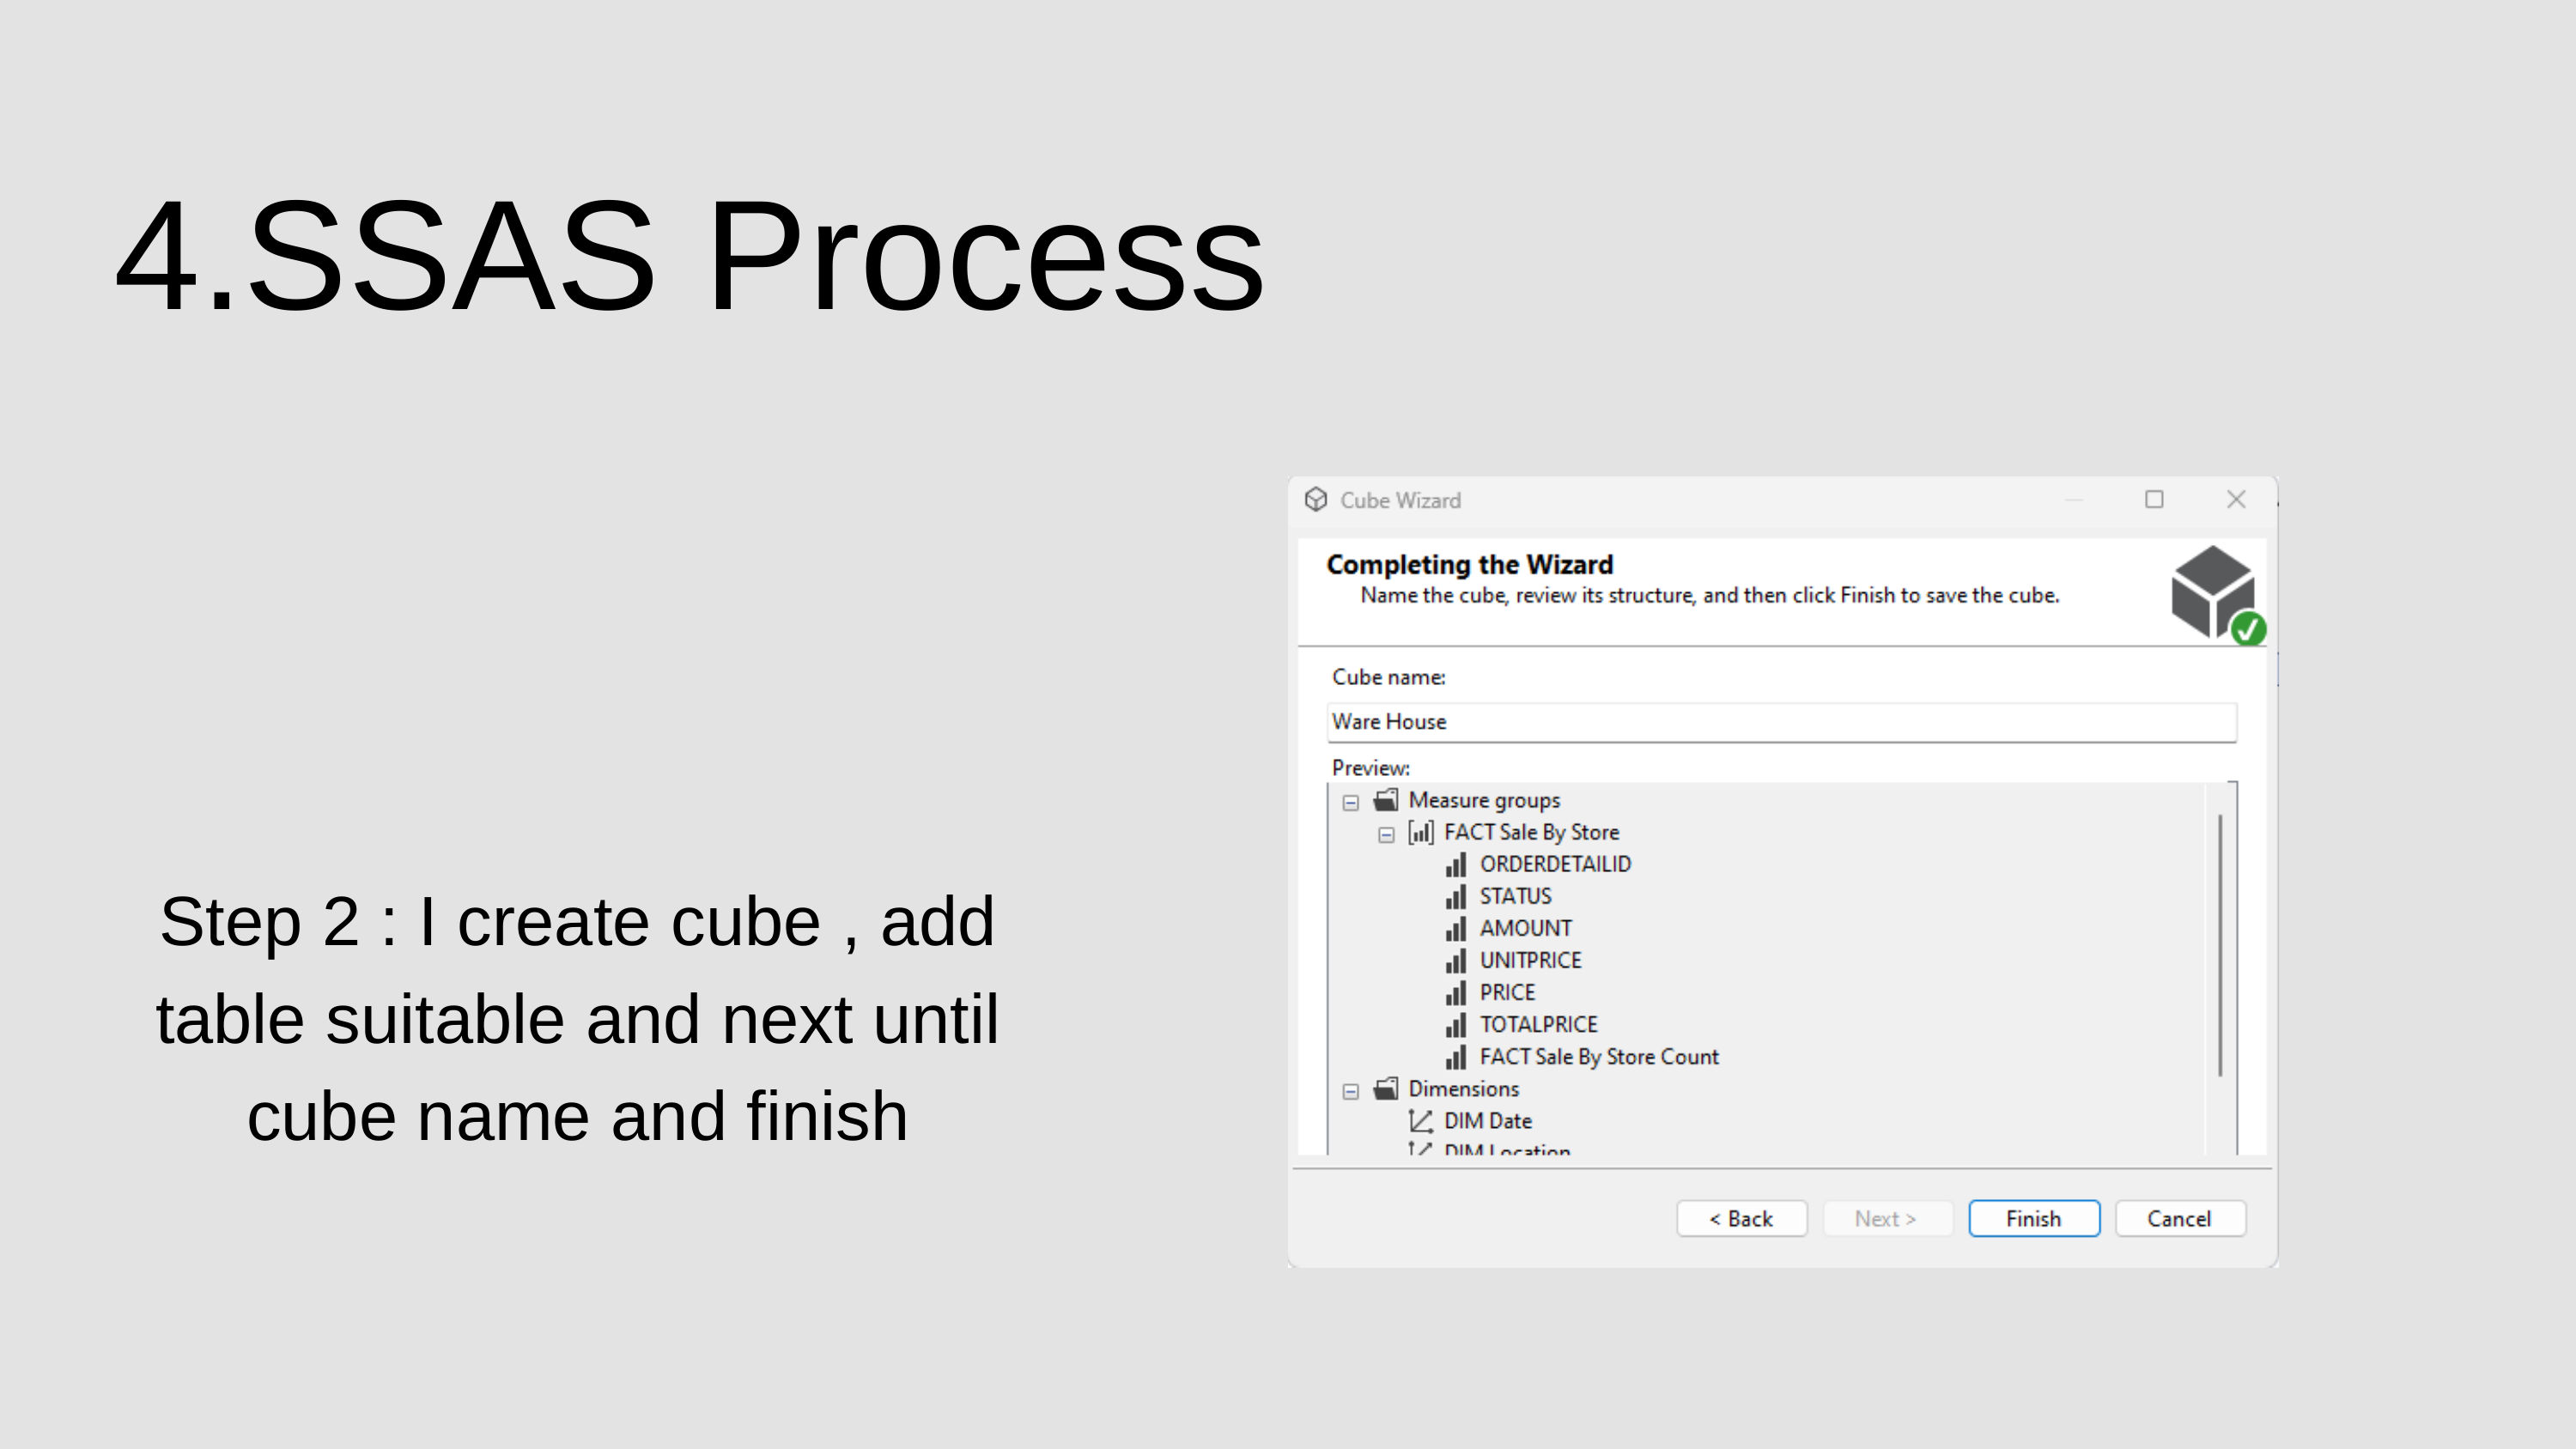

4.SSAS Process

Step 2 : I create cube , add table suitable and next until cube name and finish